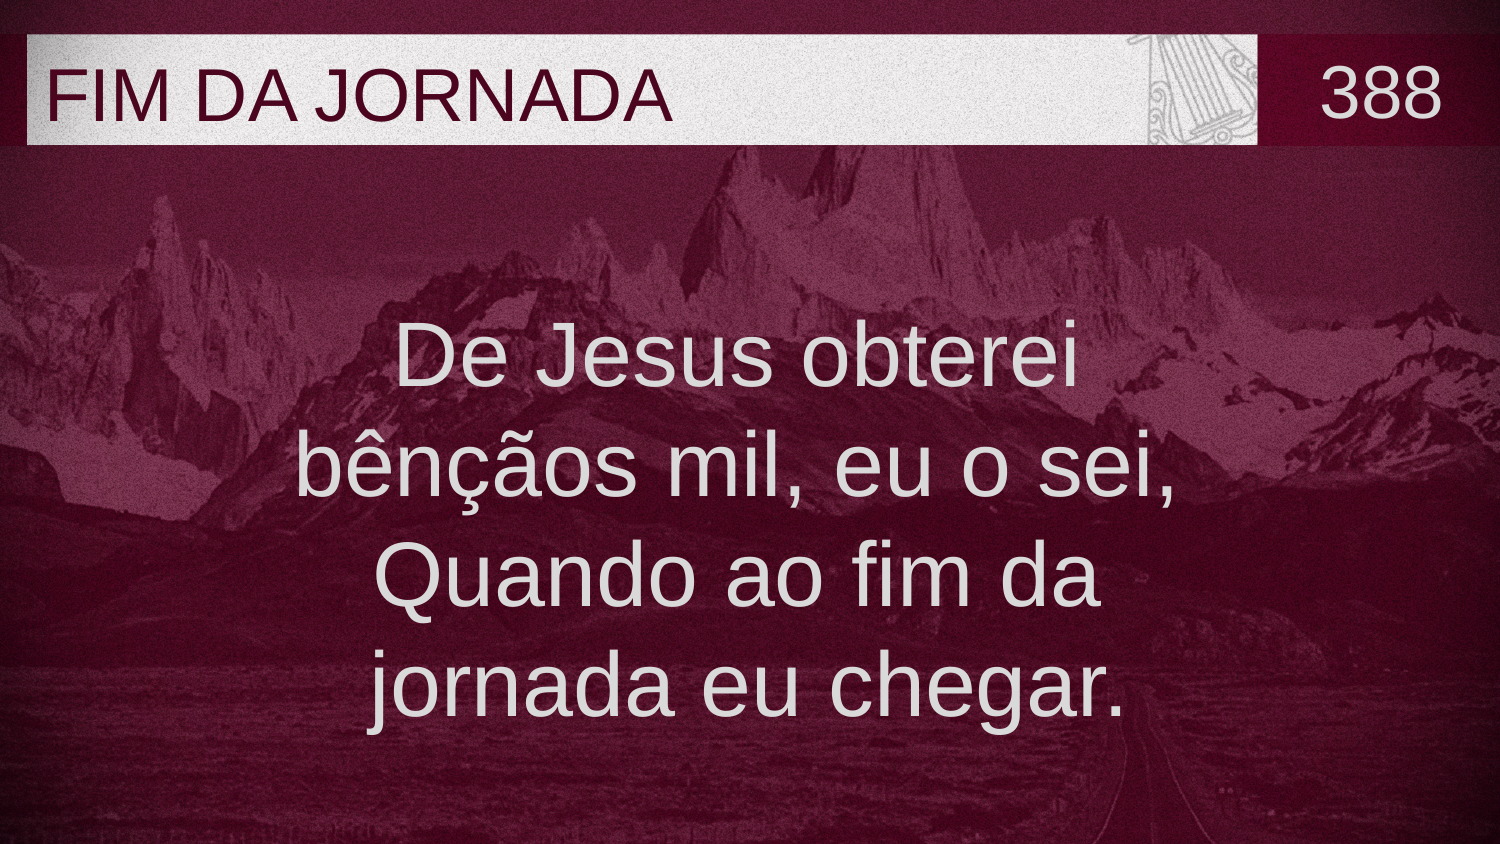

# FIM DA JORNADA
388
De Jesus obterei
bênçãos mil, eu o sei,
Quando ao fim da
jornada eu chegar.